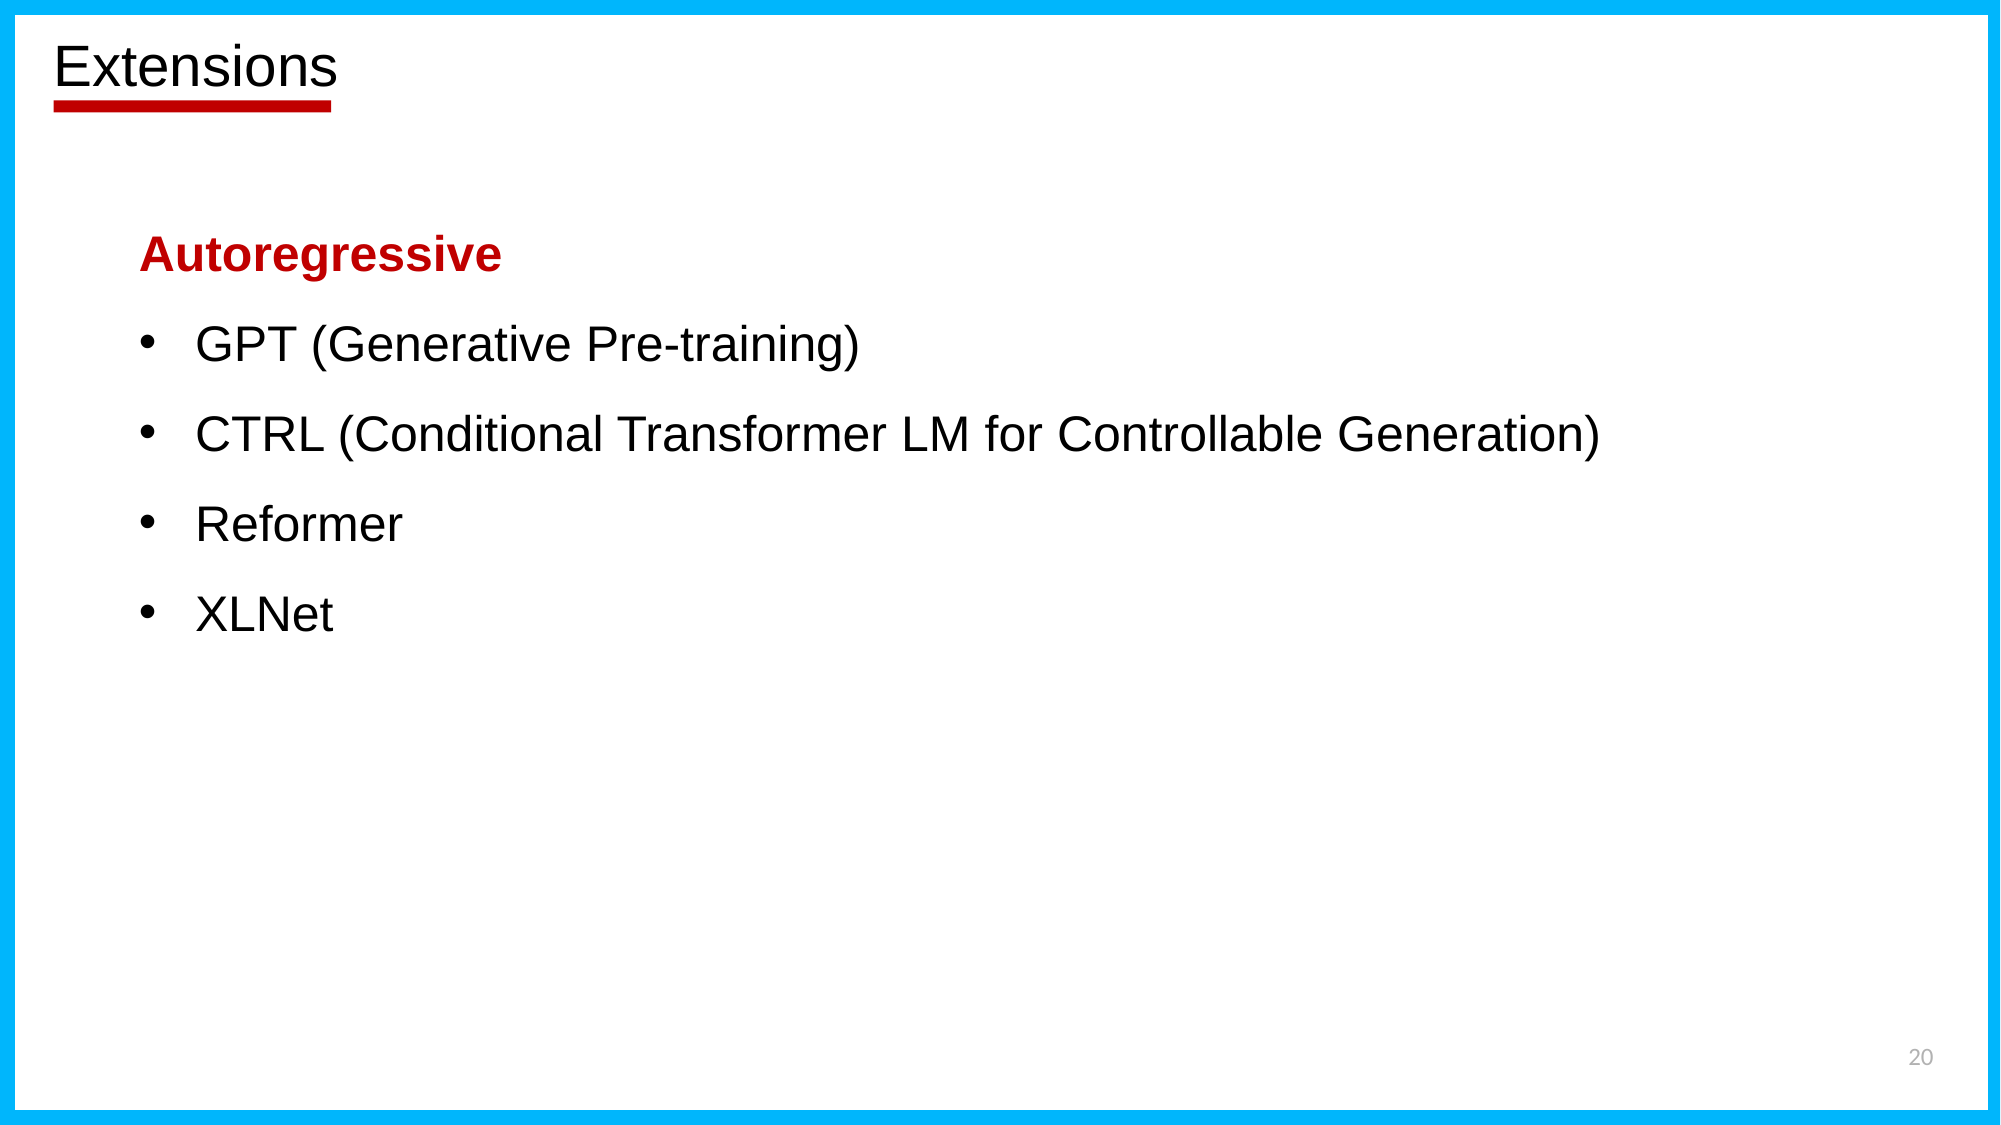

Extensions

Autoregressive
GPT (Generative Pre-training)
CTRL (Conditional Transformer LM for Controllable Generation)
Reformer
XLNet
20